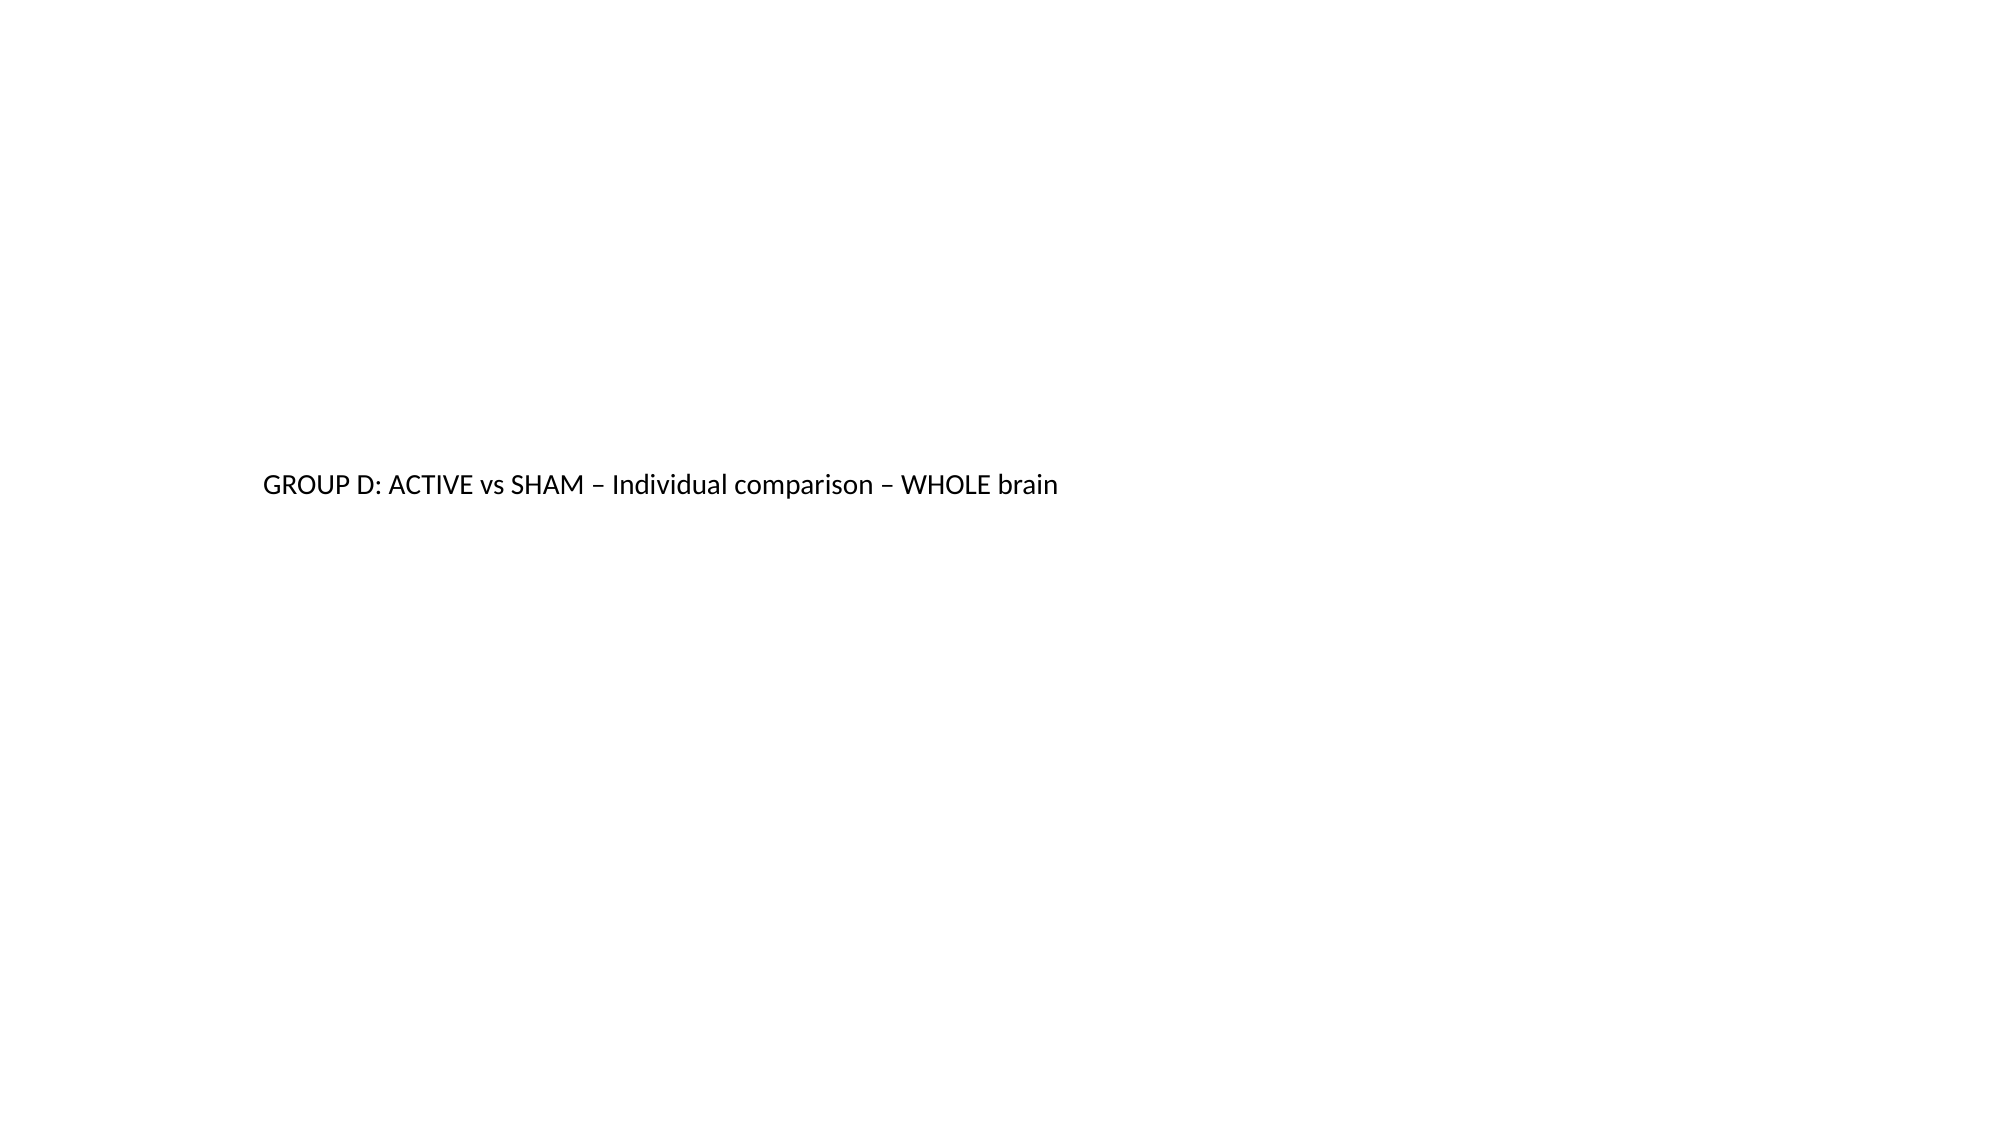

GROUP D: ACTIVE vs SHAM – Individual comparison – WHOLE brain